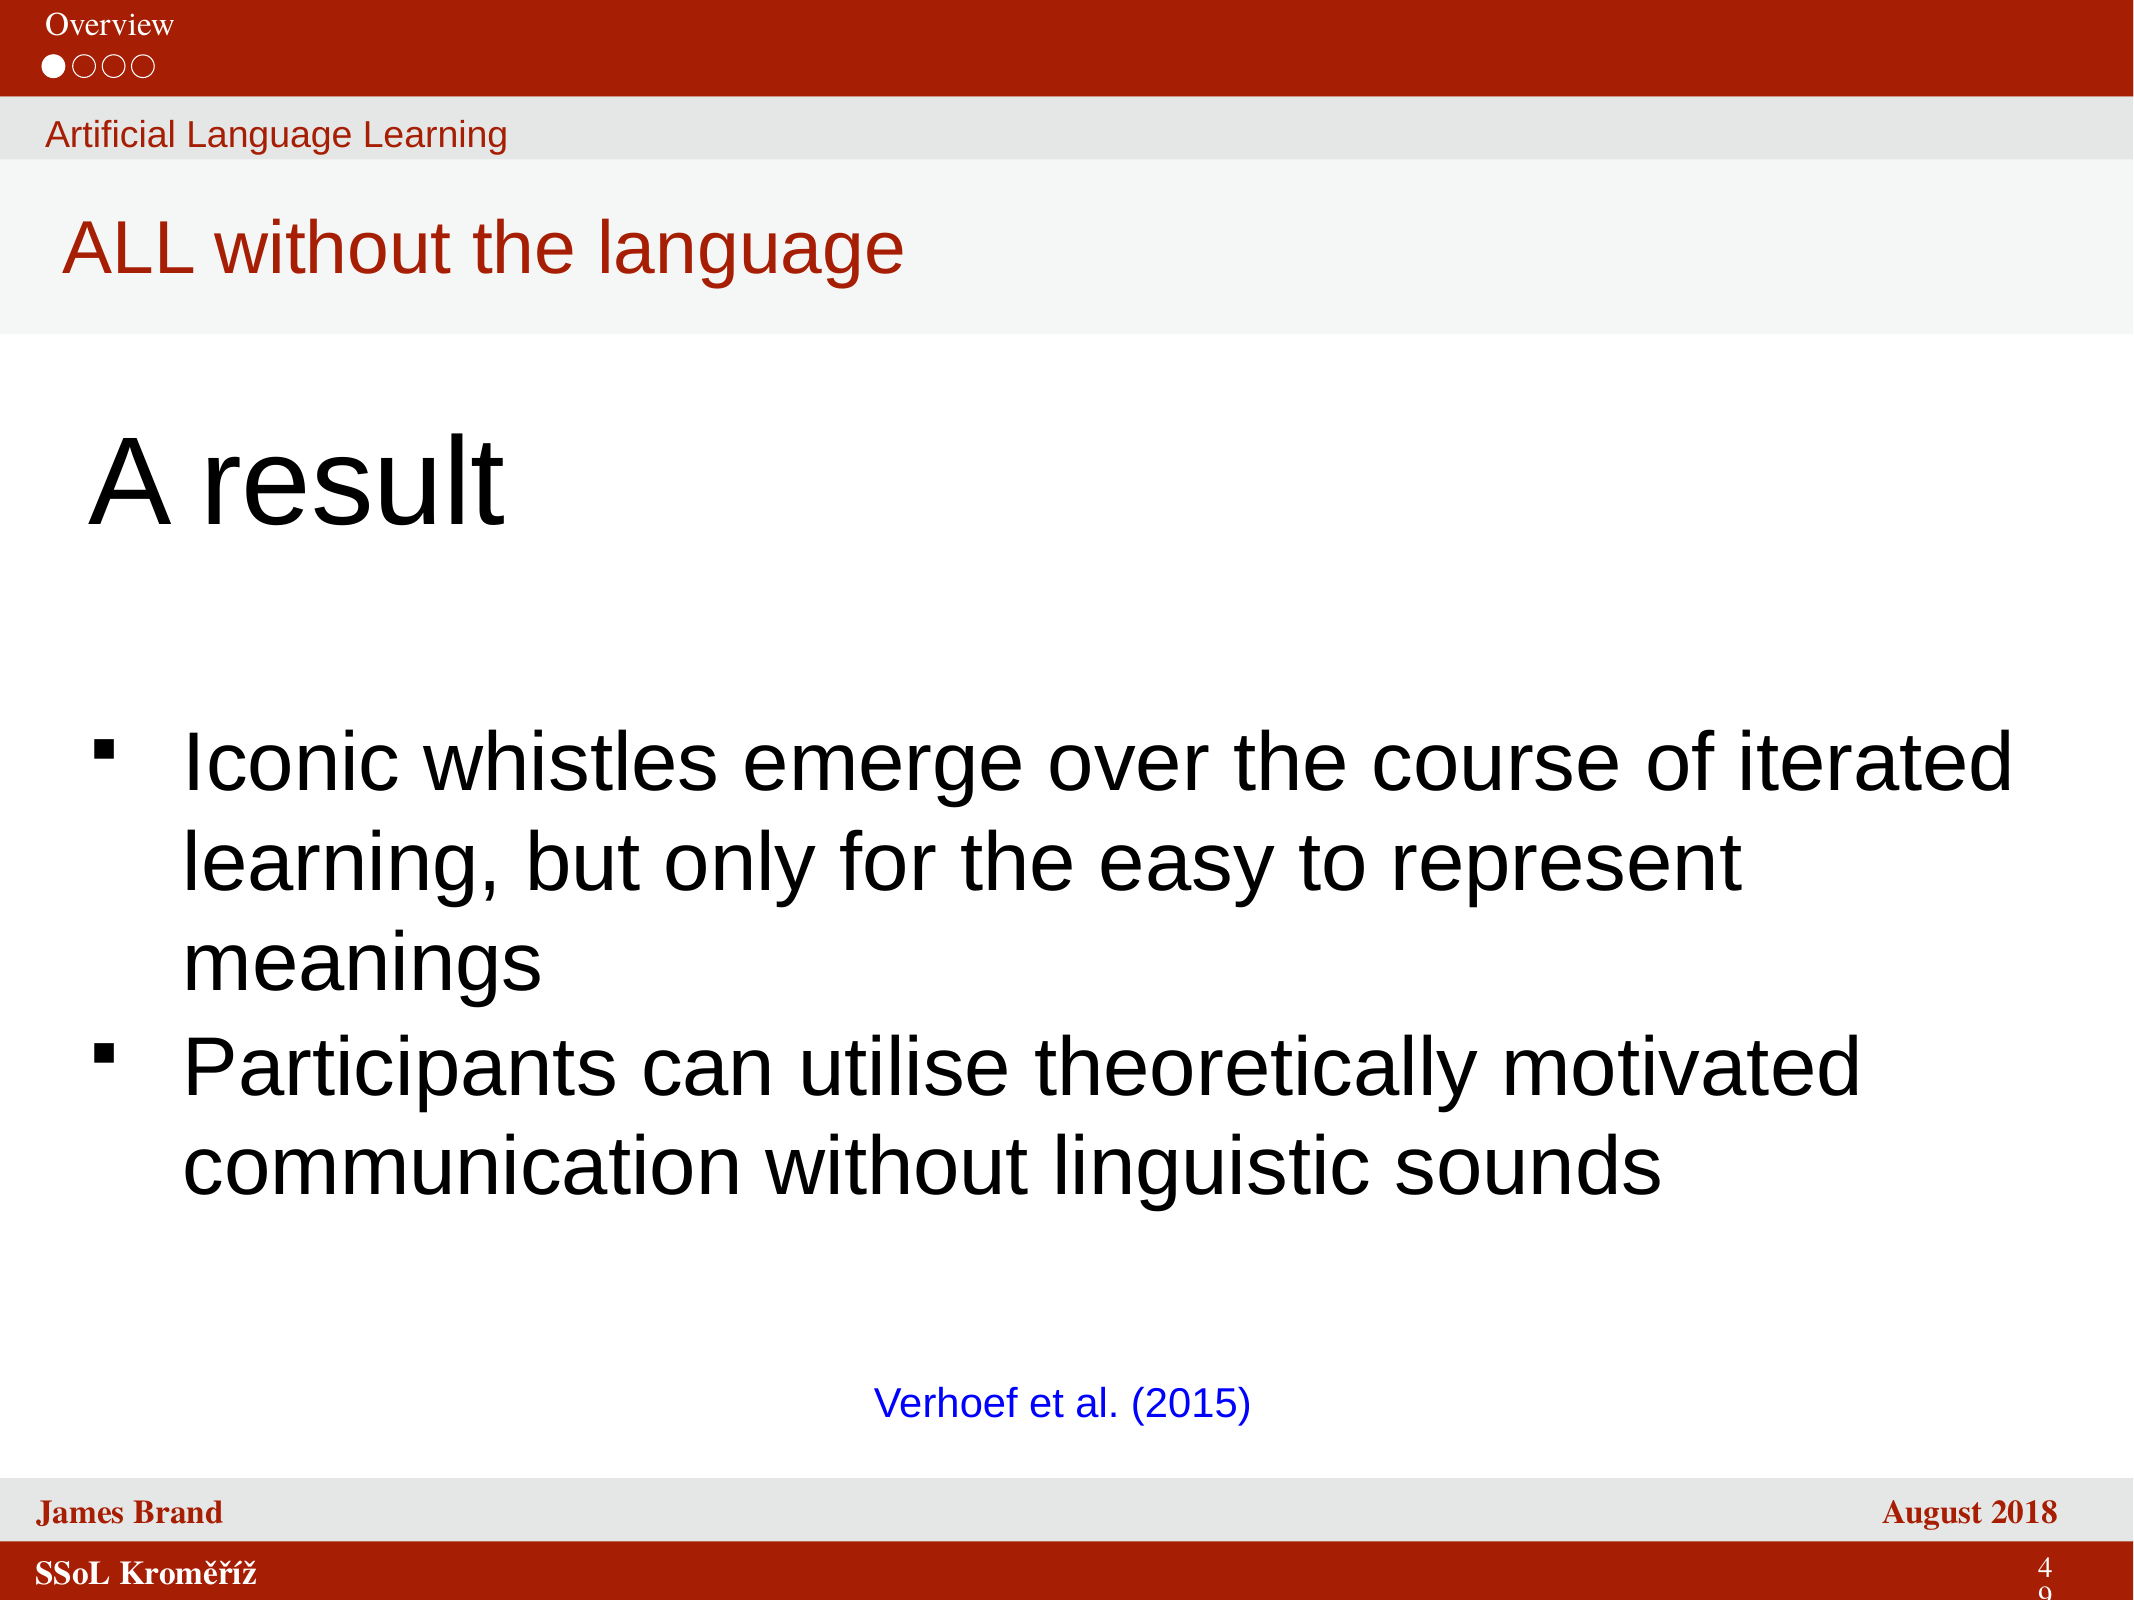

Overview

Artificial Language Learning
ALL without the language
A result

Iconic whistles emerge over the course of iterated learning, but only for the easy to represent meanings
Participants can utilise theoretically motivated communication without linguistic sounds
Verhoef et al. (2015)
49